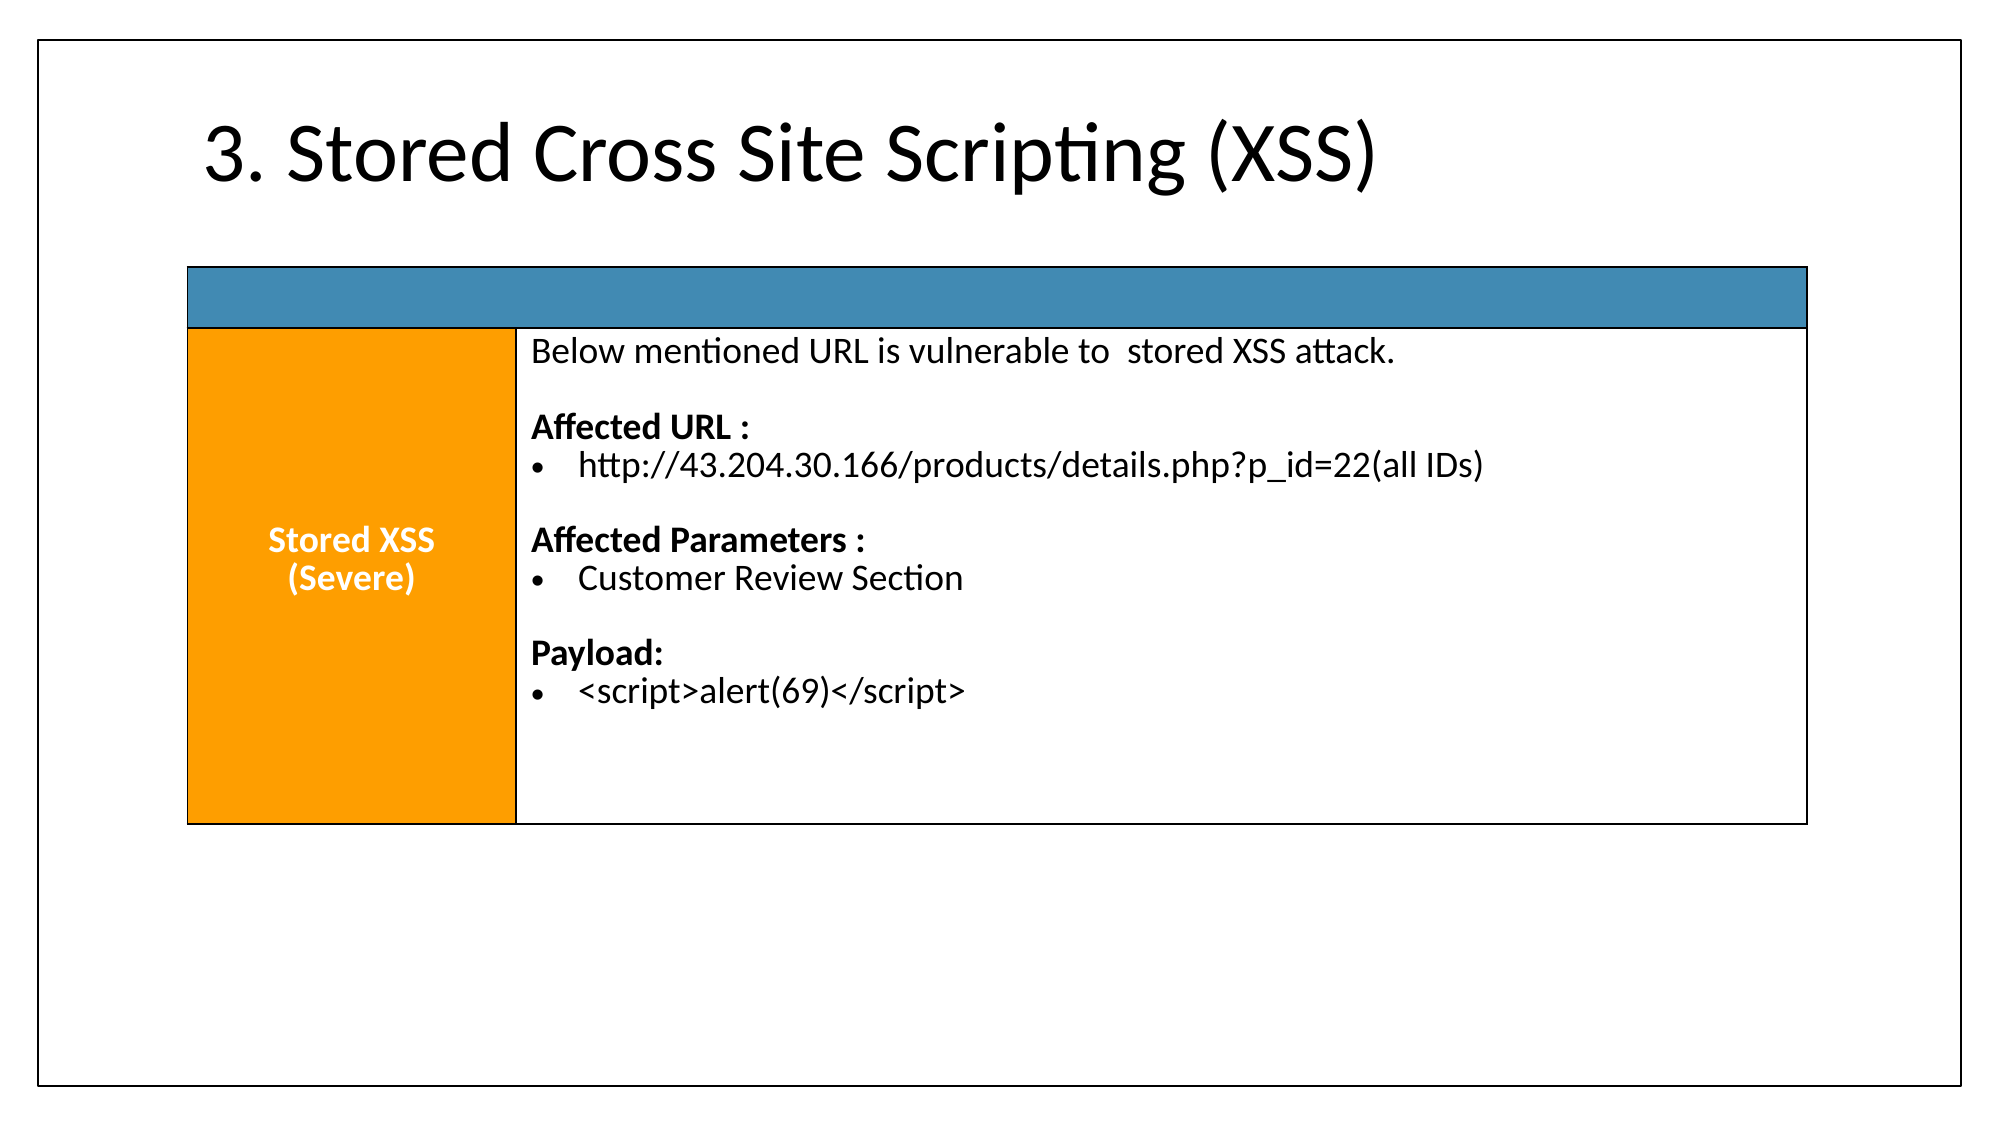

# 3. Stored Cross Site Scripting (XSS)
|  |
| --- |
| Stored XSS (Severe) | Below mentioned URL is vulnerable to stored XSS attack. Affected URL : http://43.204.30.166/products/details.php?p\_id=22(all IDs) Affected Parameters : Customer Review Section Payload: <script>alert(69)</script> |
| --- | --- |